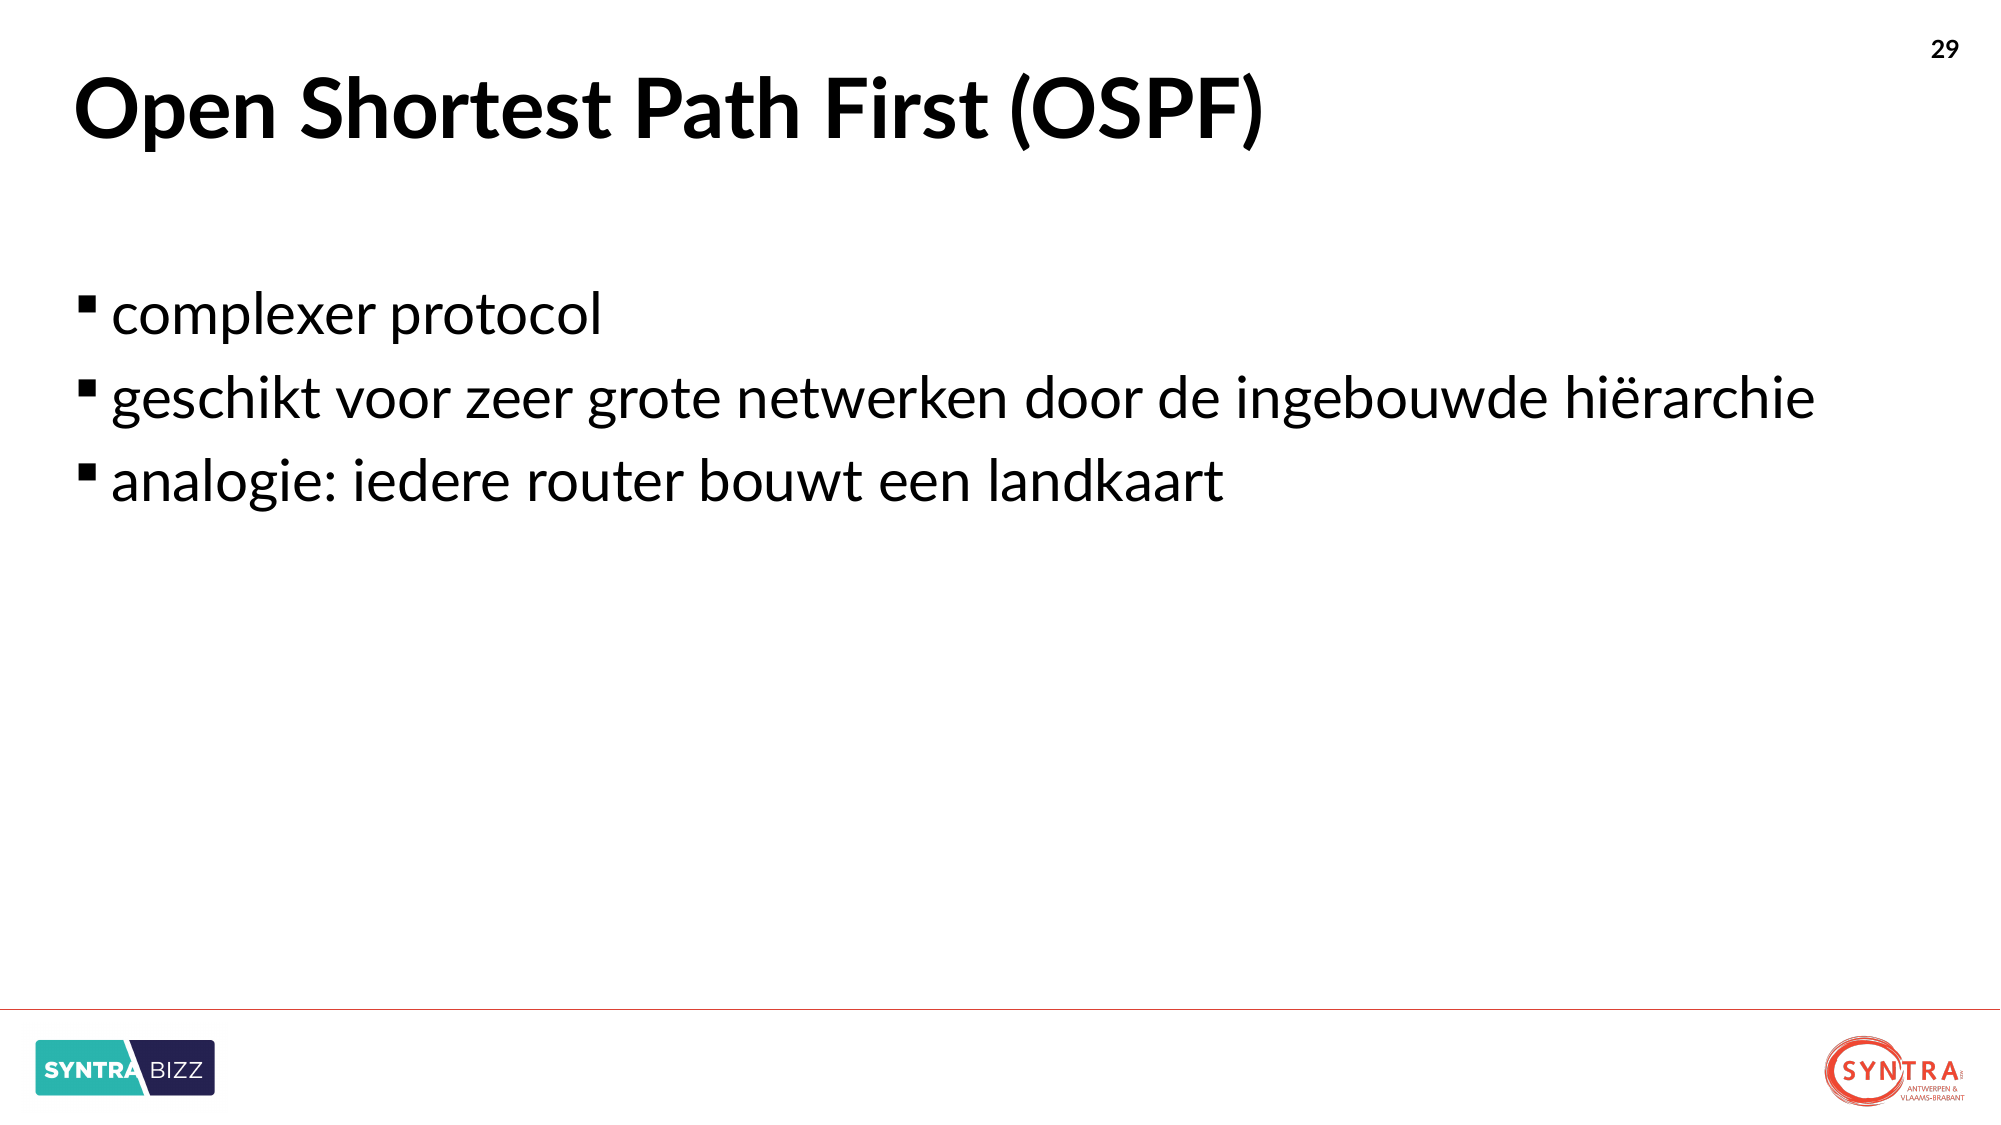

# Open Shortest Path First (OSPF)
complexer protocol
geschikt voor zeer grote netwerken door de ingebouwde hiërarchie
analogie: iedere router bouwt een landkaart